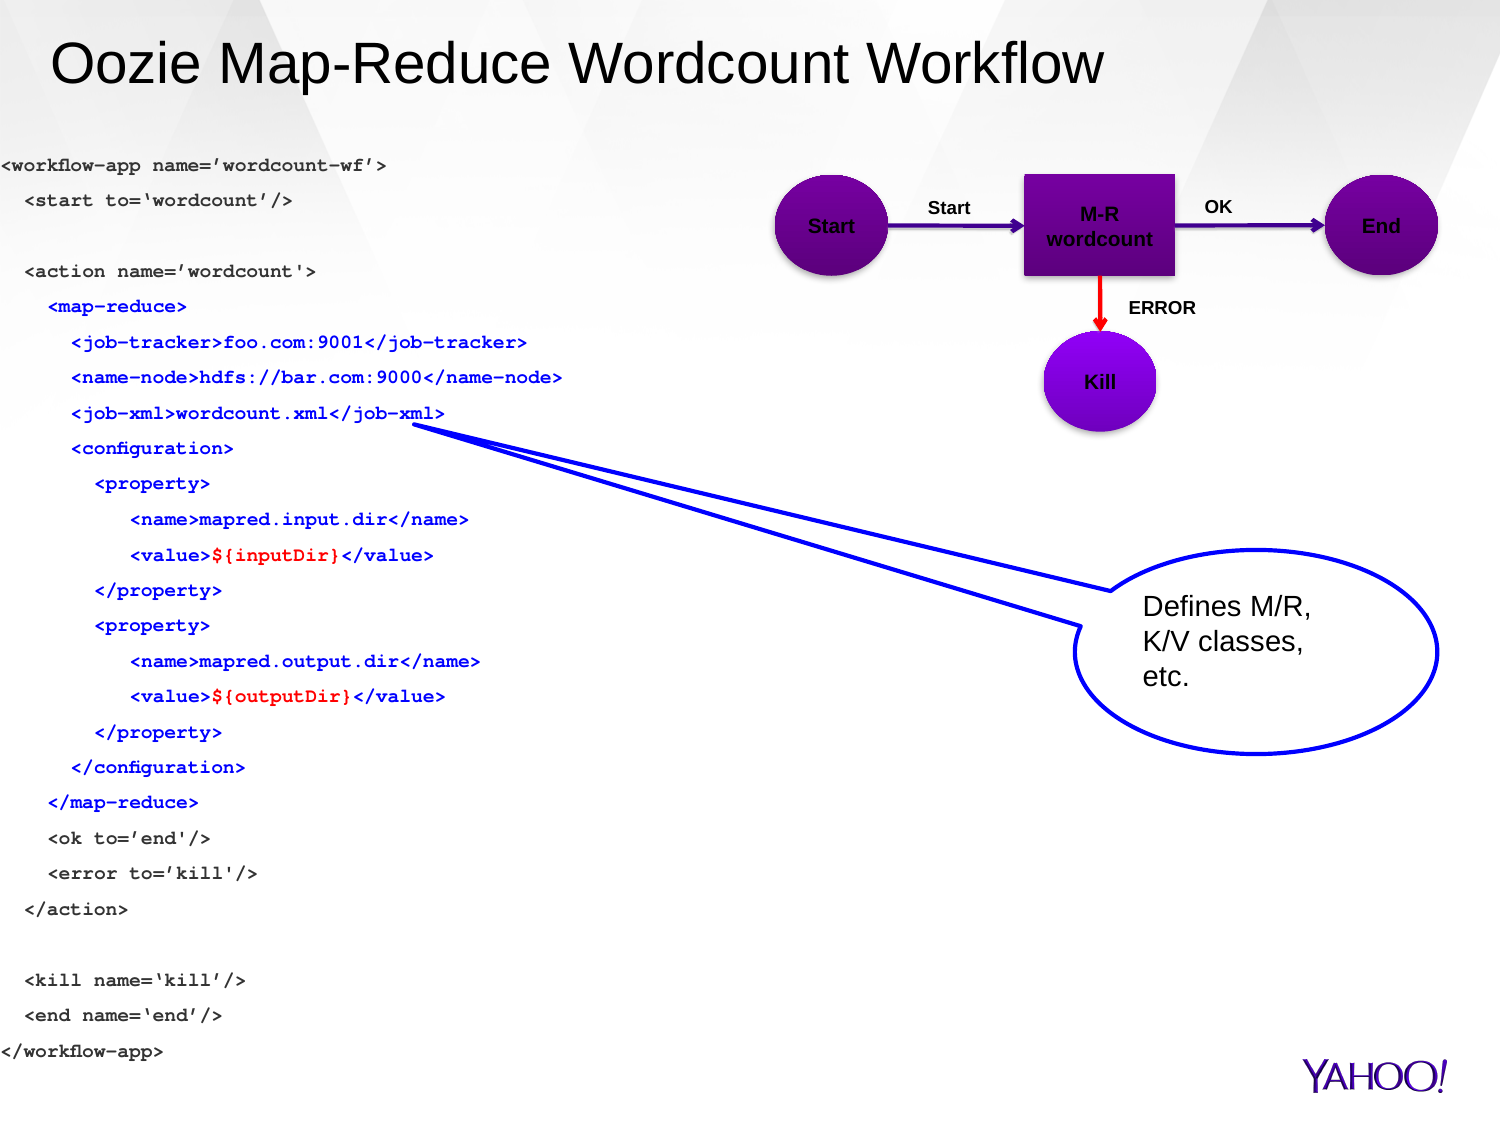

# Oozie Map-Reduce Wordcount Workflow
<workflow-app name=’wordcount-wf’>
  <start to=‘wordcount’/>

  <action name=’wordcount'>
    <map-reduce>
      <job-tracker>foo.com:9001</job-tracker>
      <name-node>hdfs://bar.com:9000</name-node>
      <job-xml>wordcount.xml</job-xml>
      <configuration>
        <property>
           <name>mapred.input.dir</name>
           <value>${inputDir}</value>
        </property>
        <property>
           <name>mapred.output.dir</name>
           <value>${outputDir}</value>
        </property>
      </configuration>
    </map-reduce>
    <ok to=’end'/>
    <error to=’kill'/>
  </action>

  <kill name=‘kill’/>
  <end name=‘end’/>
</workflow-app>

Start
M-R
wordcount
End
OK

Start
ERROR

Kill
Defines M/R,
K/V classes,
etc.